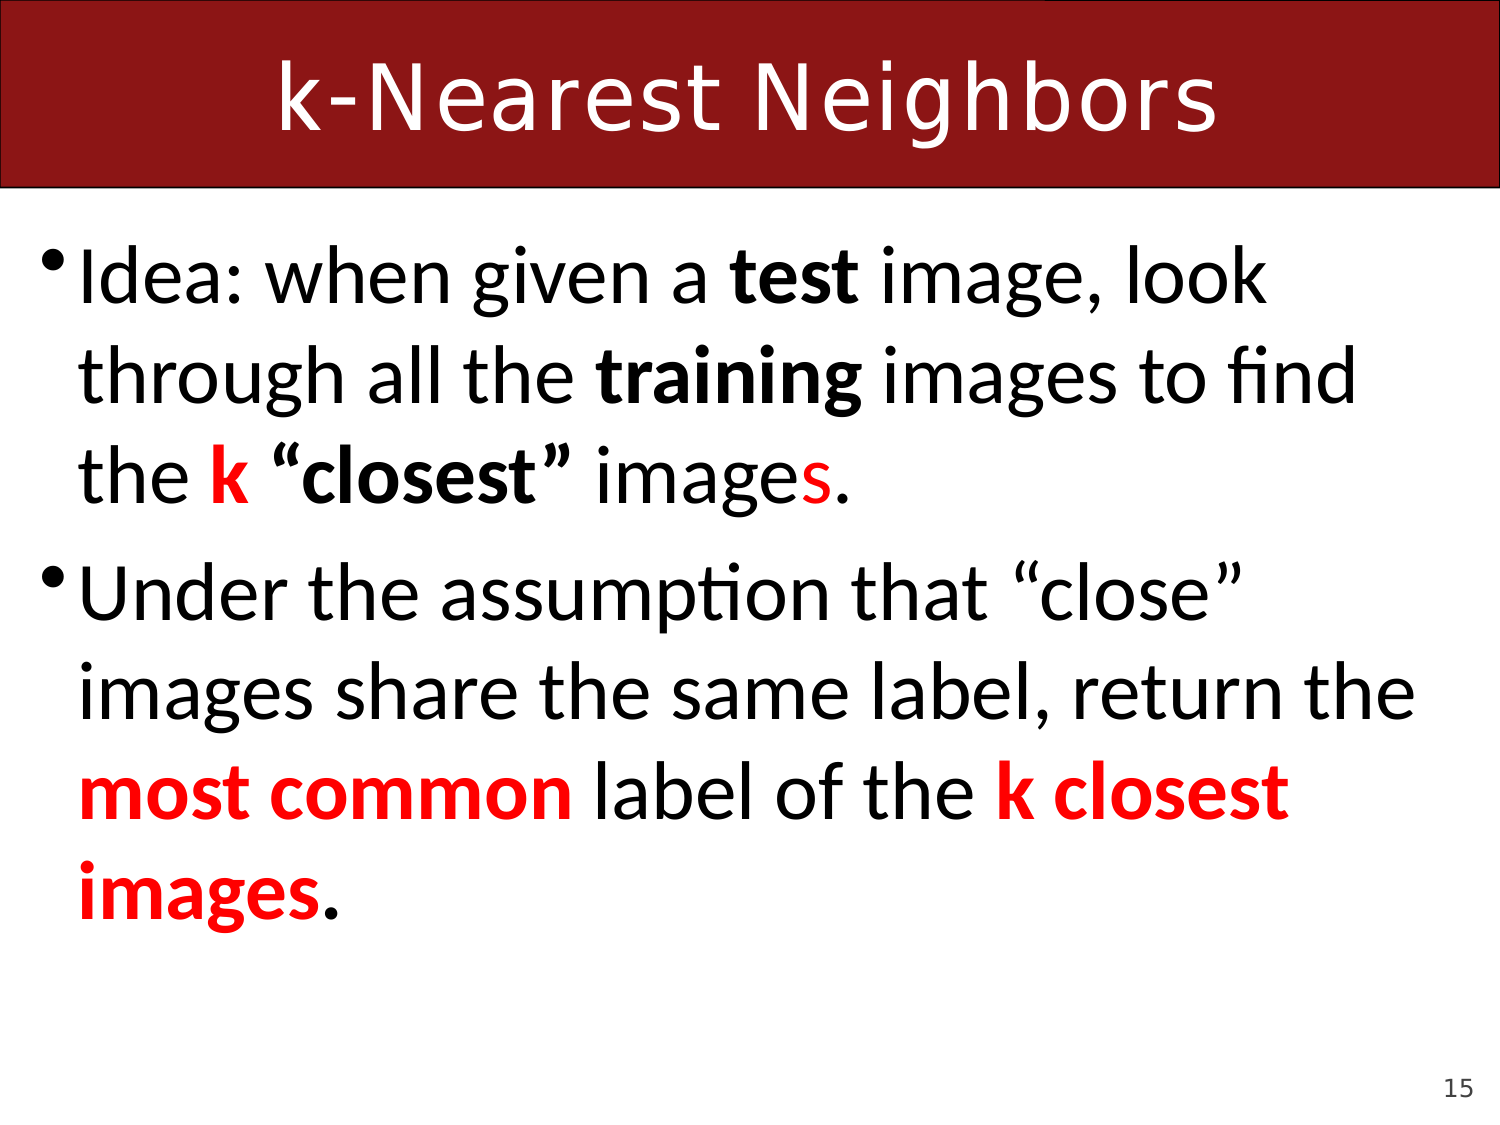

# k-Nearest Neighbors
Idea: when given a test image, look through all the training images to find the k “closest” images.
Under the assumption that “close” images share the same label, return the most common label of the k closest images.